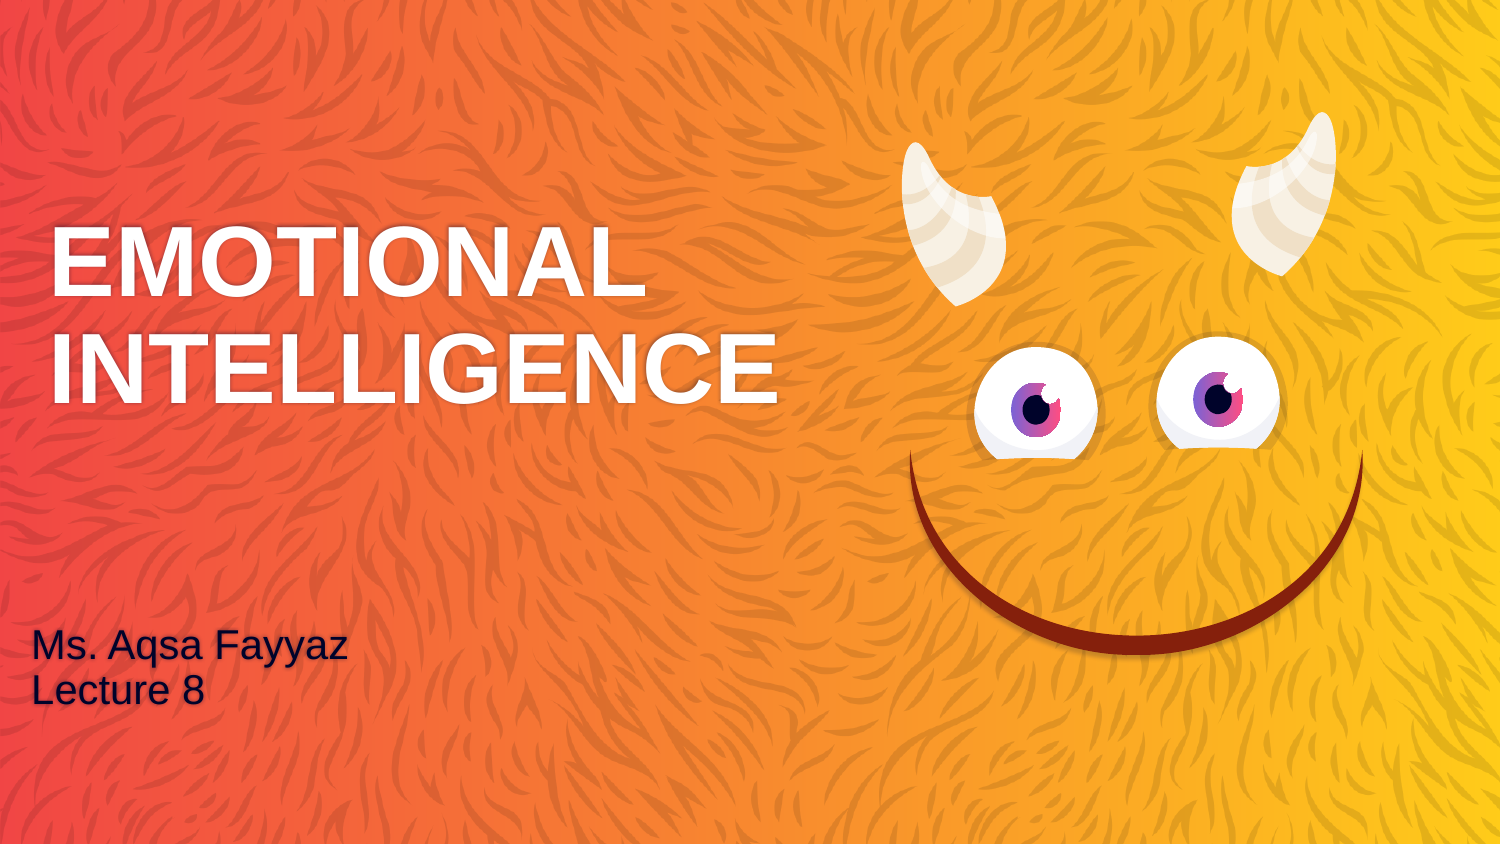

# EMOTIONAL  INTELLIGENCE

Ms. Aqsa Fayyaz
Lecture 8